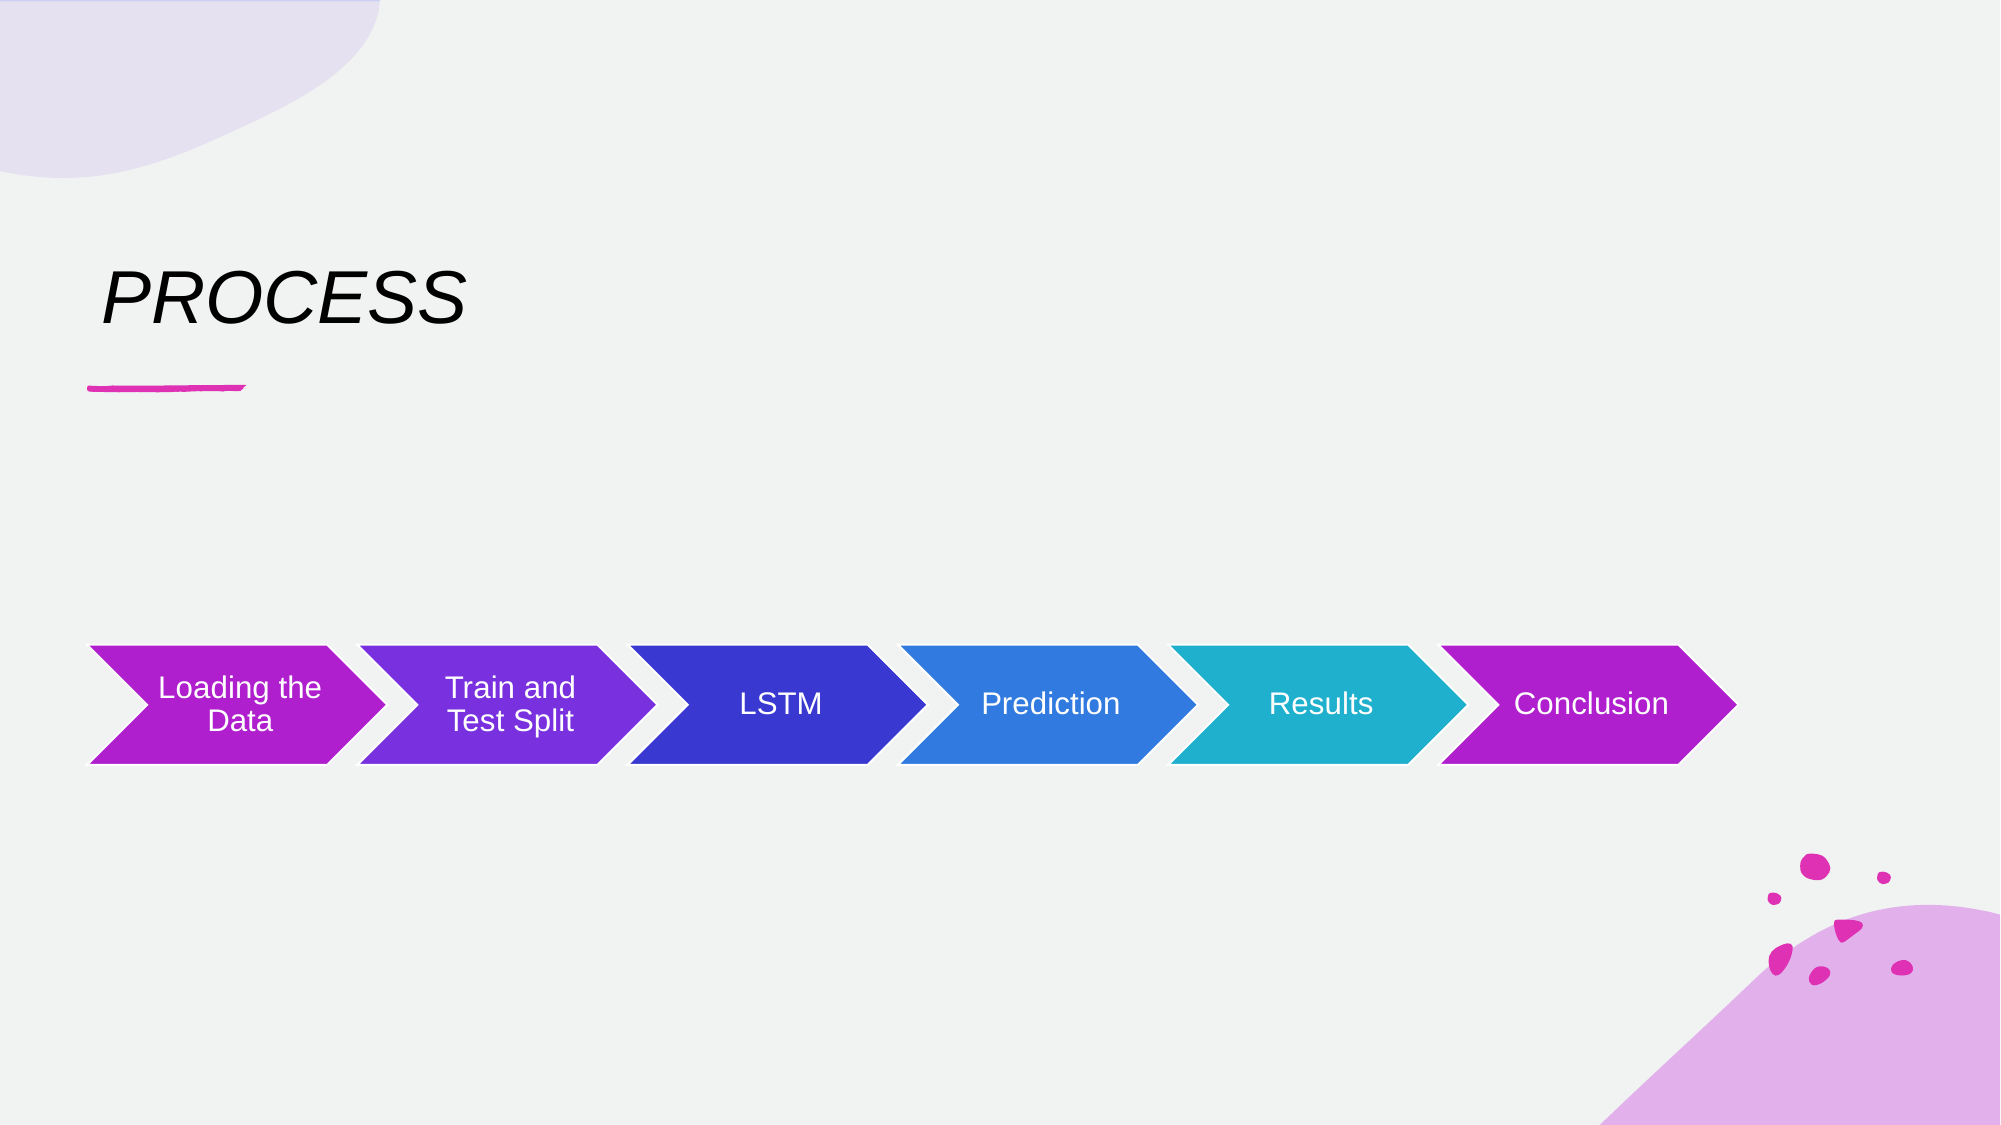

# PROCESS

Loading the Data
Train and Test Split
LSTM
Prediction
Results
Conclusion